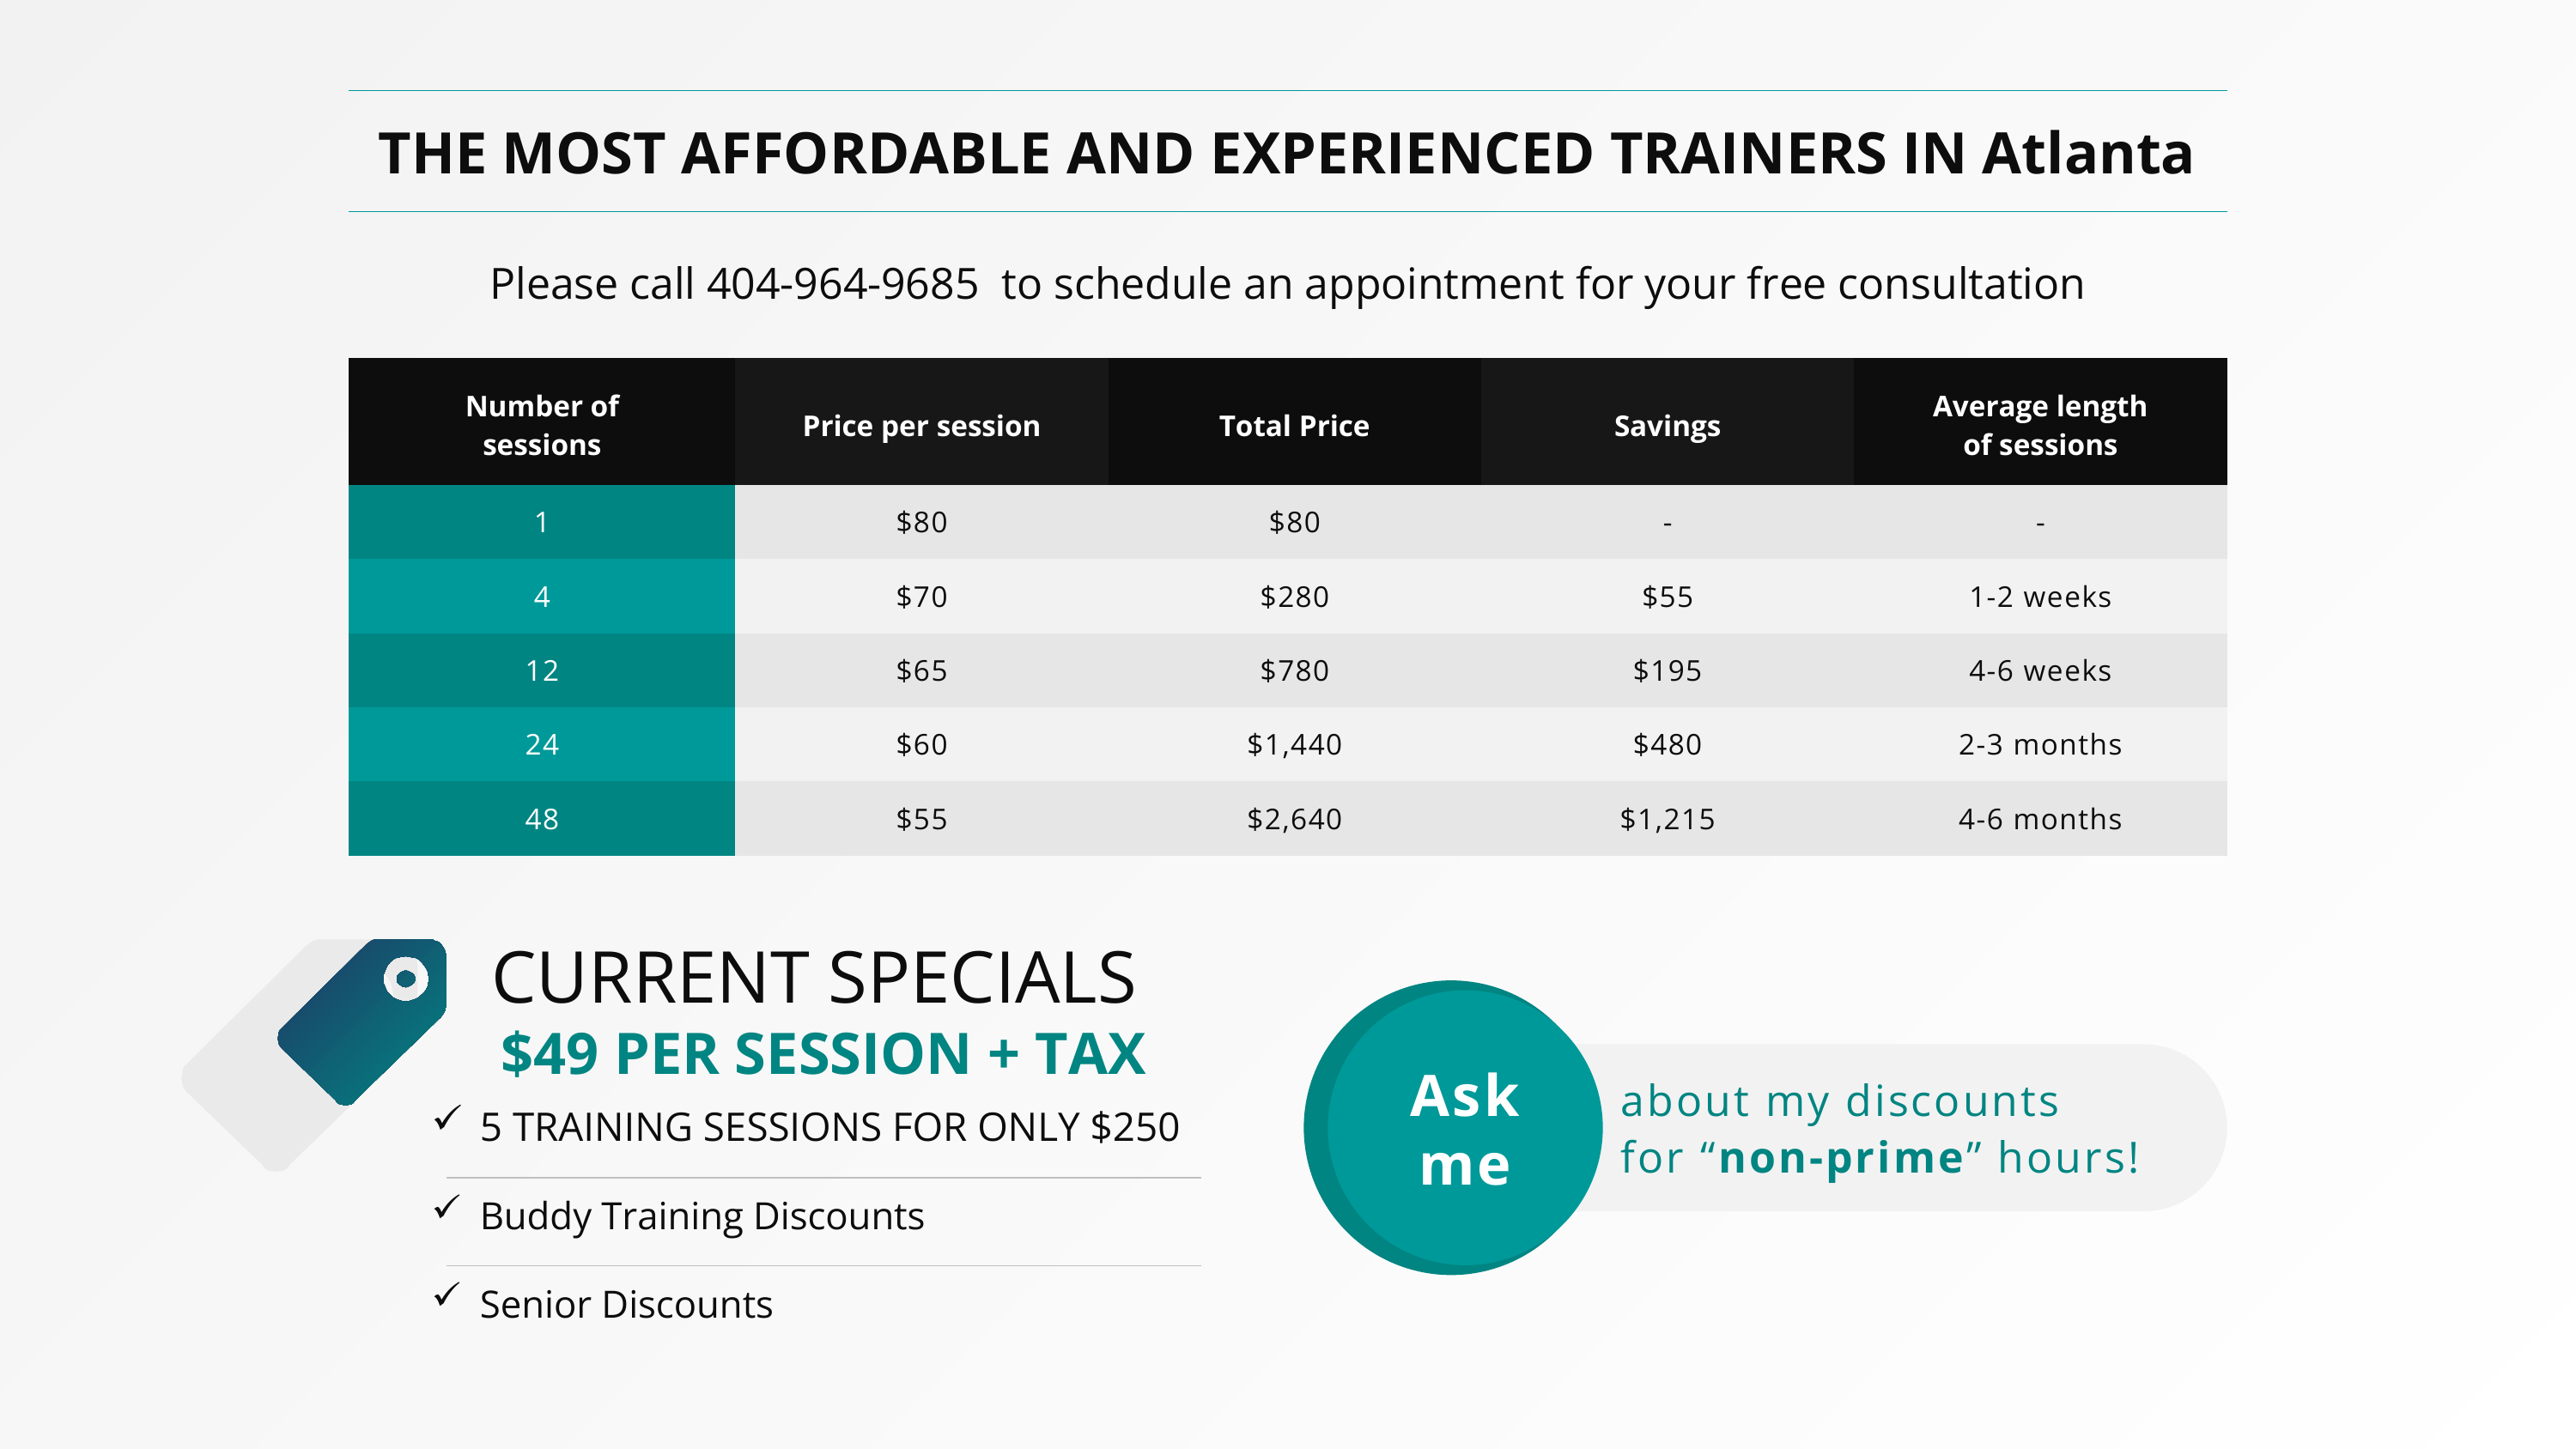

THE MOST AFFORDABLE AND EXPERIENCED TRAINERS IN Atlanta
Please call 404-964-9685  to schedule an appointment for your free consultation
| Number of sessions | Price per session | Total Price | Savings | Average length of sessions |
| --- | --- | --- | --- | --- |
| 1 | $80 | $80 | - | - |
| 4 | $70 | $280 | $55 | 1-2 weeks |
| 12 | $65 | $780 | $195 | 4-6 weeks |
| 24 | $60 | $1,440 | $480 | 2-3 months |
| 48 | $55 | $2,640 | $1,215 | 4-6 months |

CURRENT SPECIALS
$49 PER SESSION + TAX
5 TRAINING SESSIONS FOR ONLY $250
Buddy Training Discounts
Senior Discounts

Ask
me
about my discounts
for “non-prime” hours!